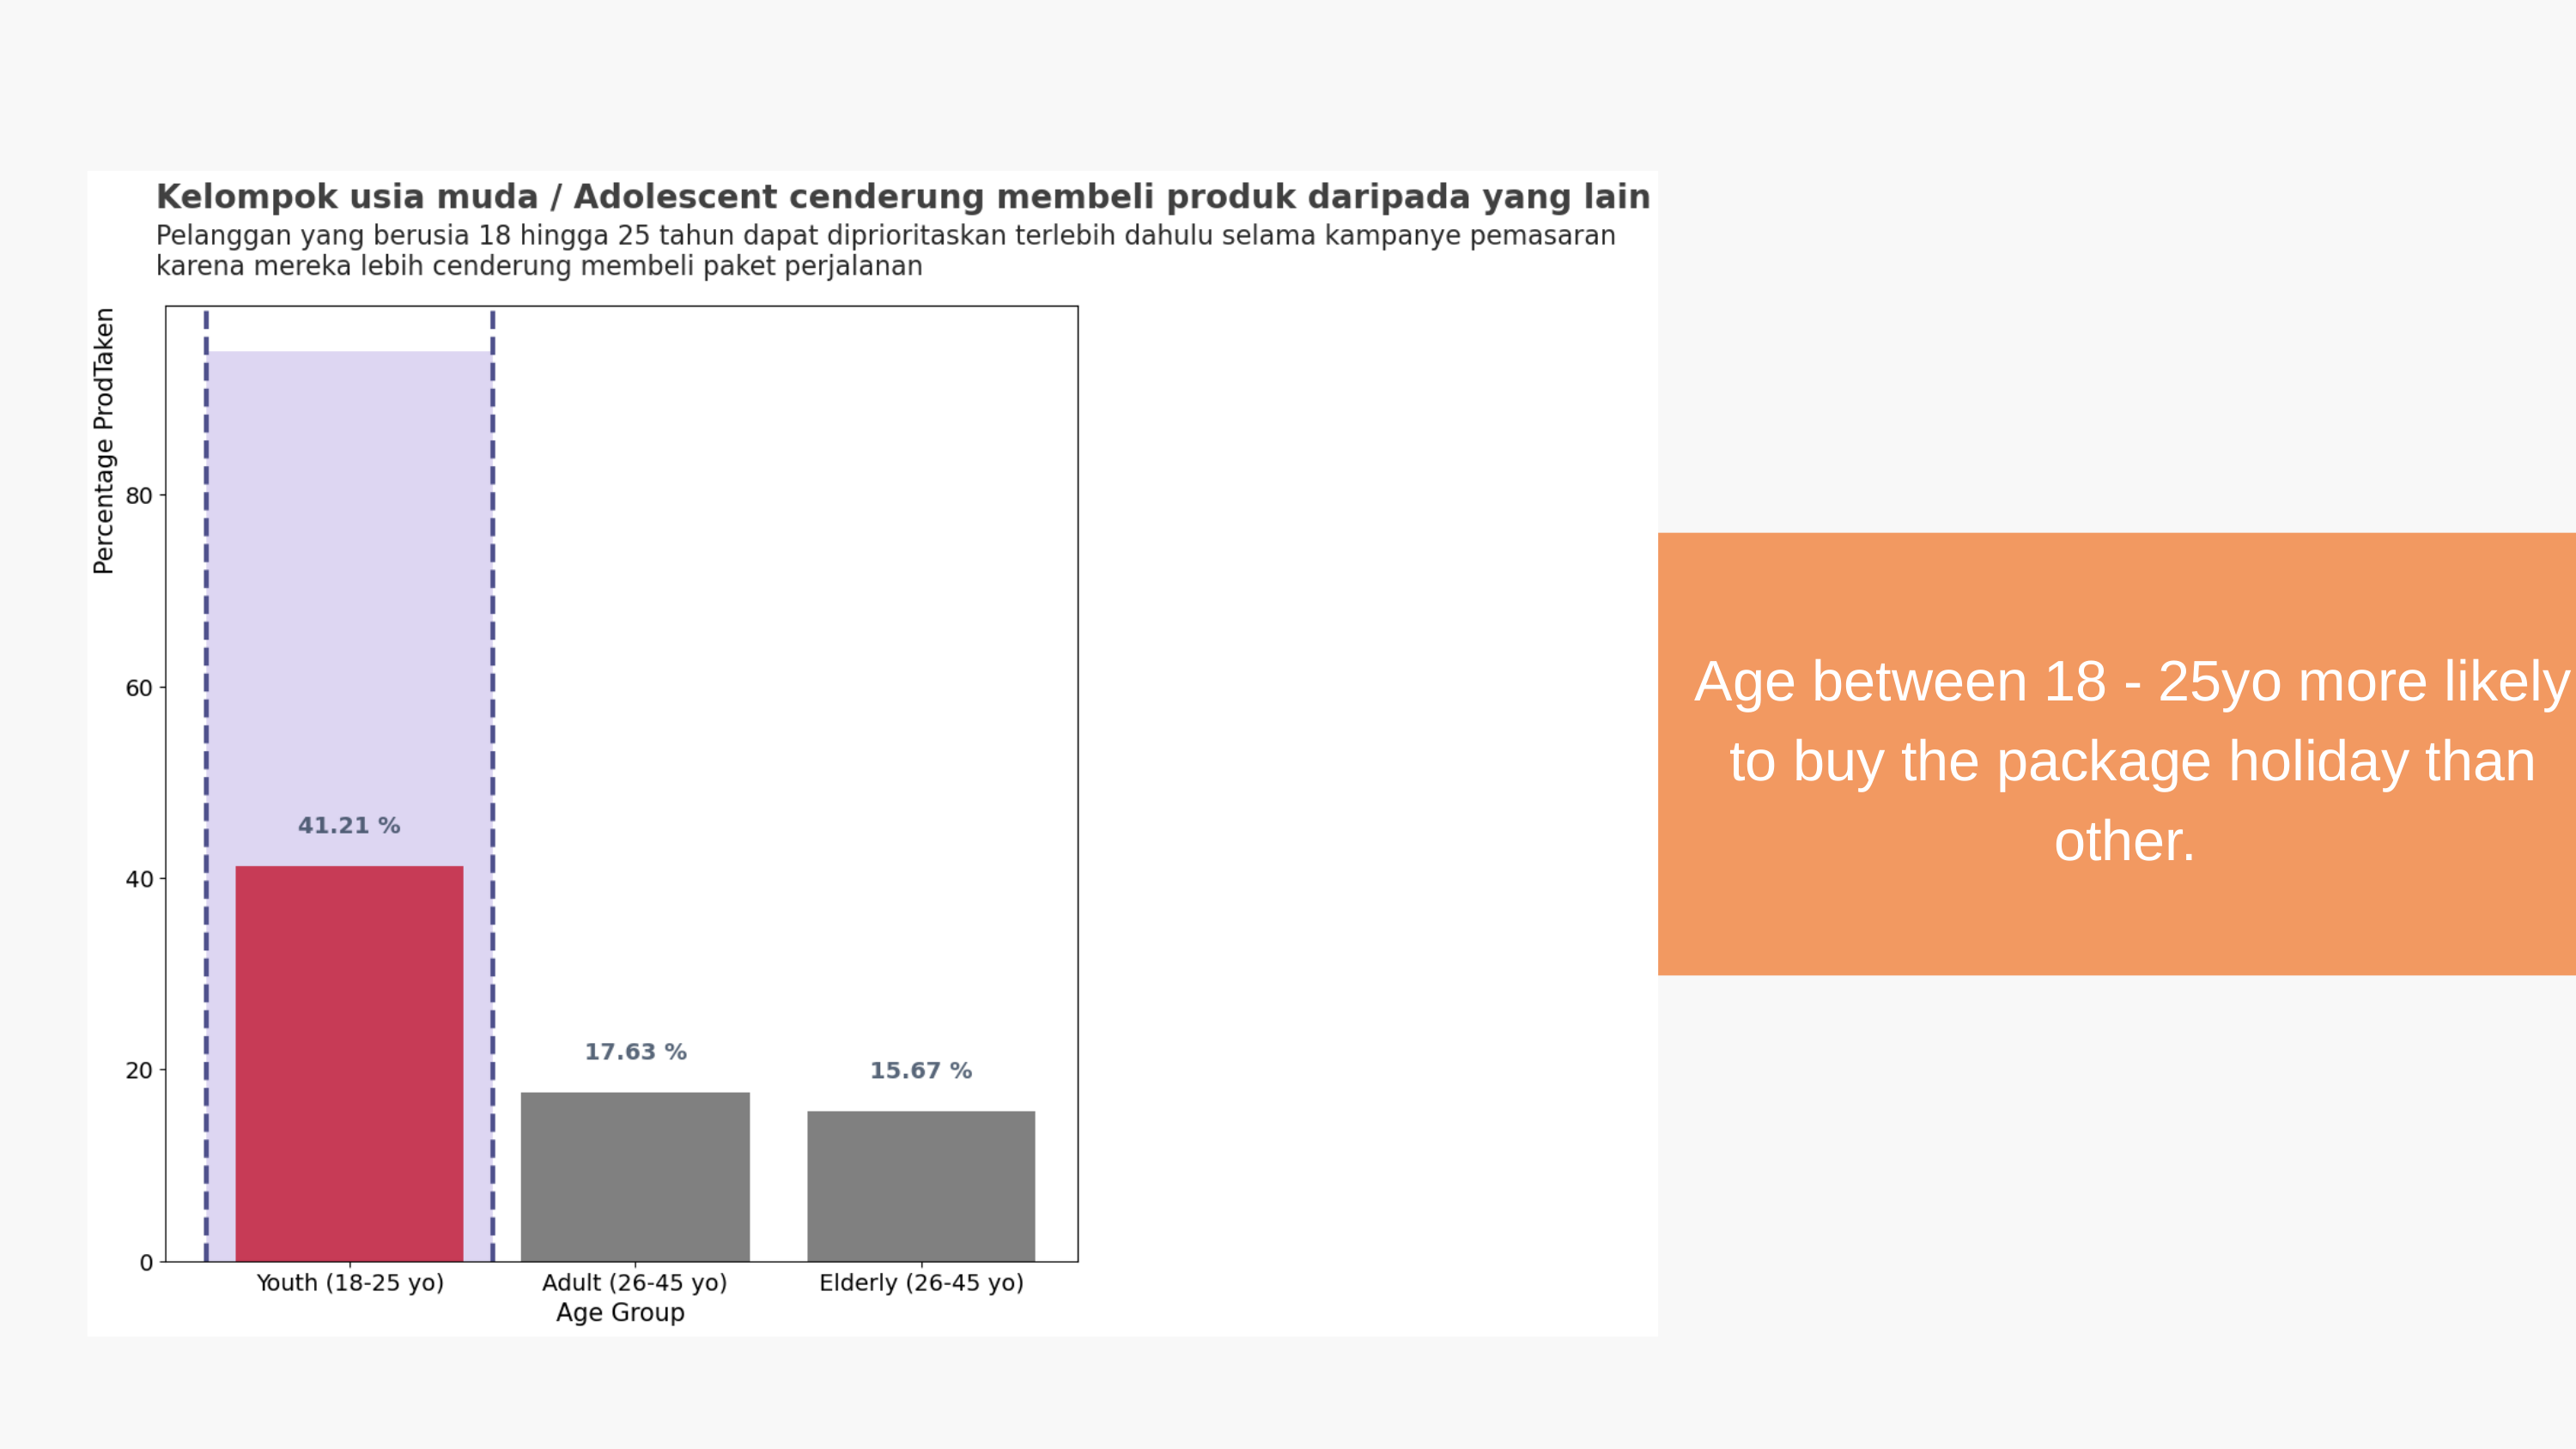

Age between 18 - 25yo more likely to buy the package holiday than other.